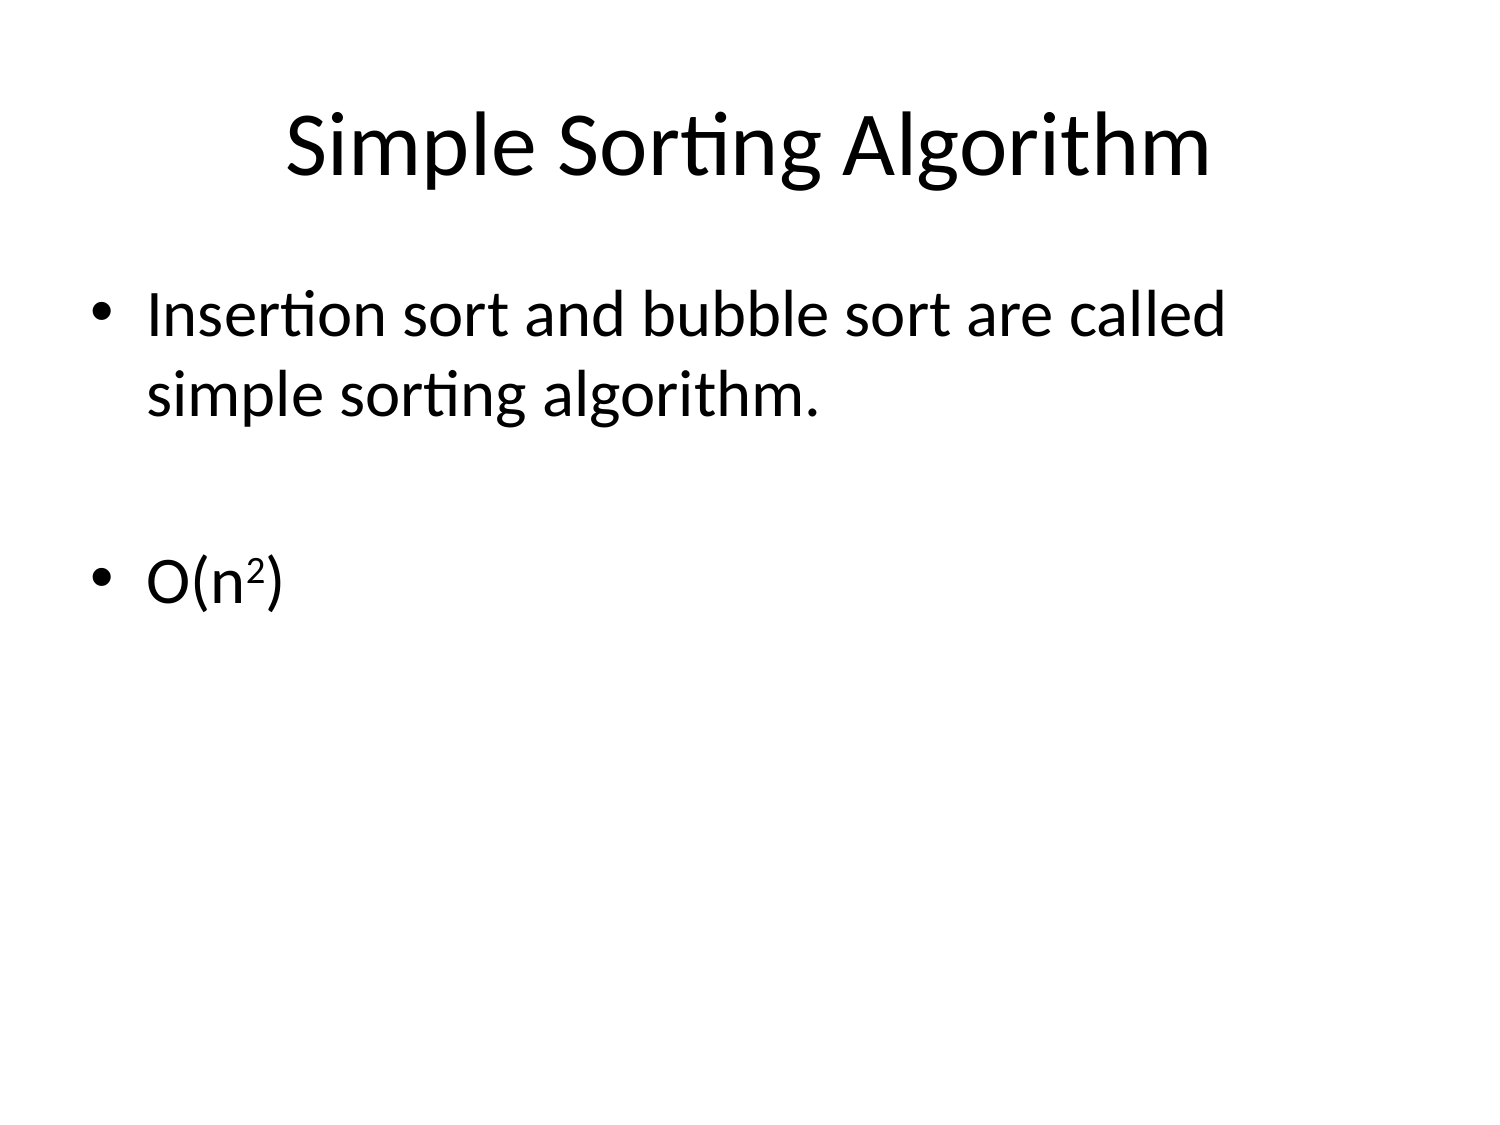

# Simple Sorting Algorithm
Insertion sort and bubble sort are called simple sorting algorithm.

O(n2)